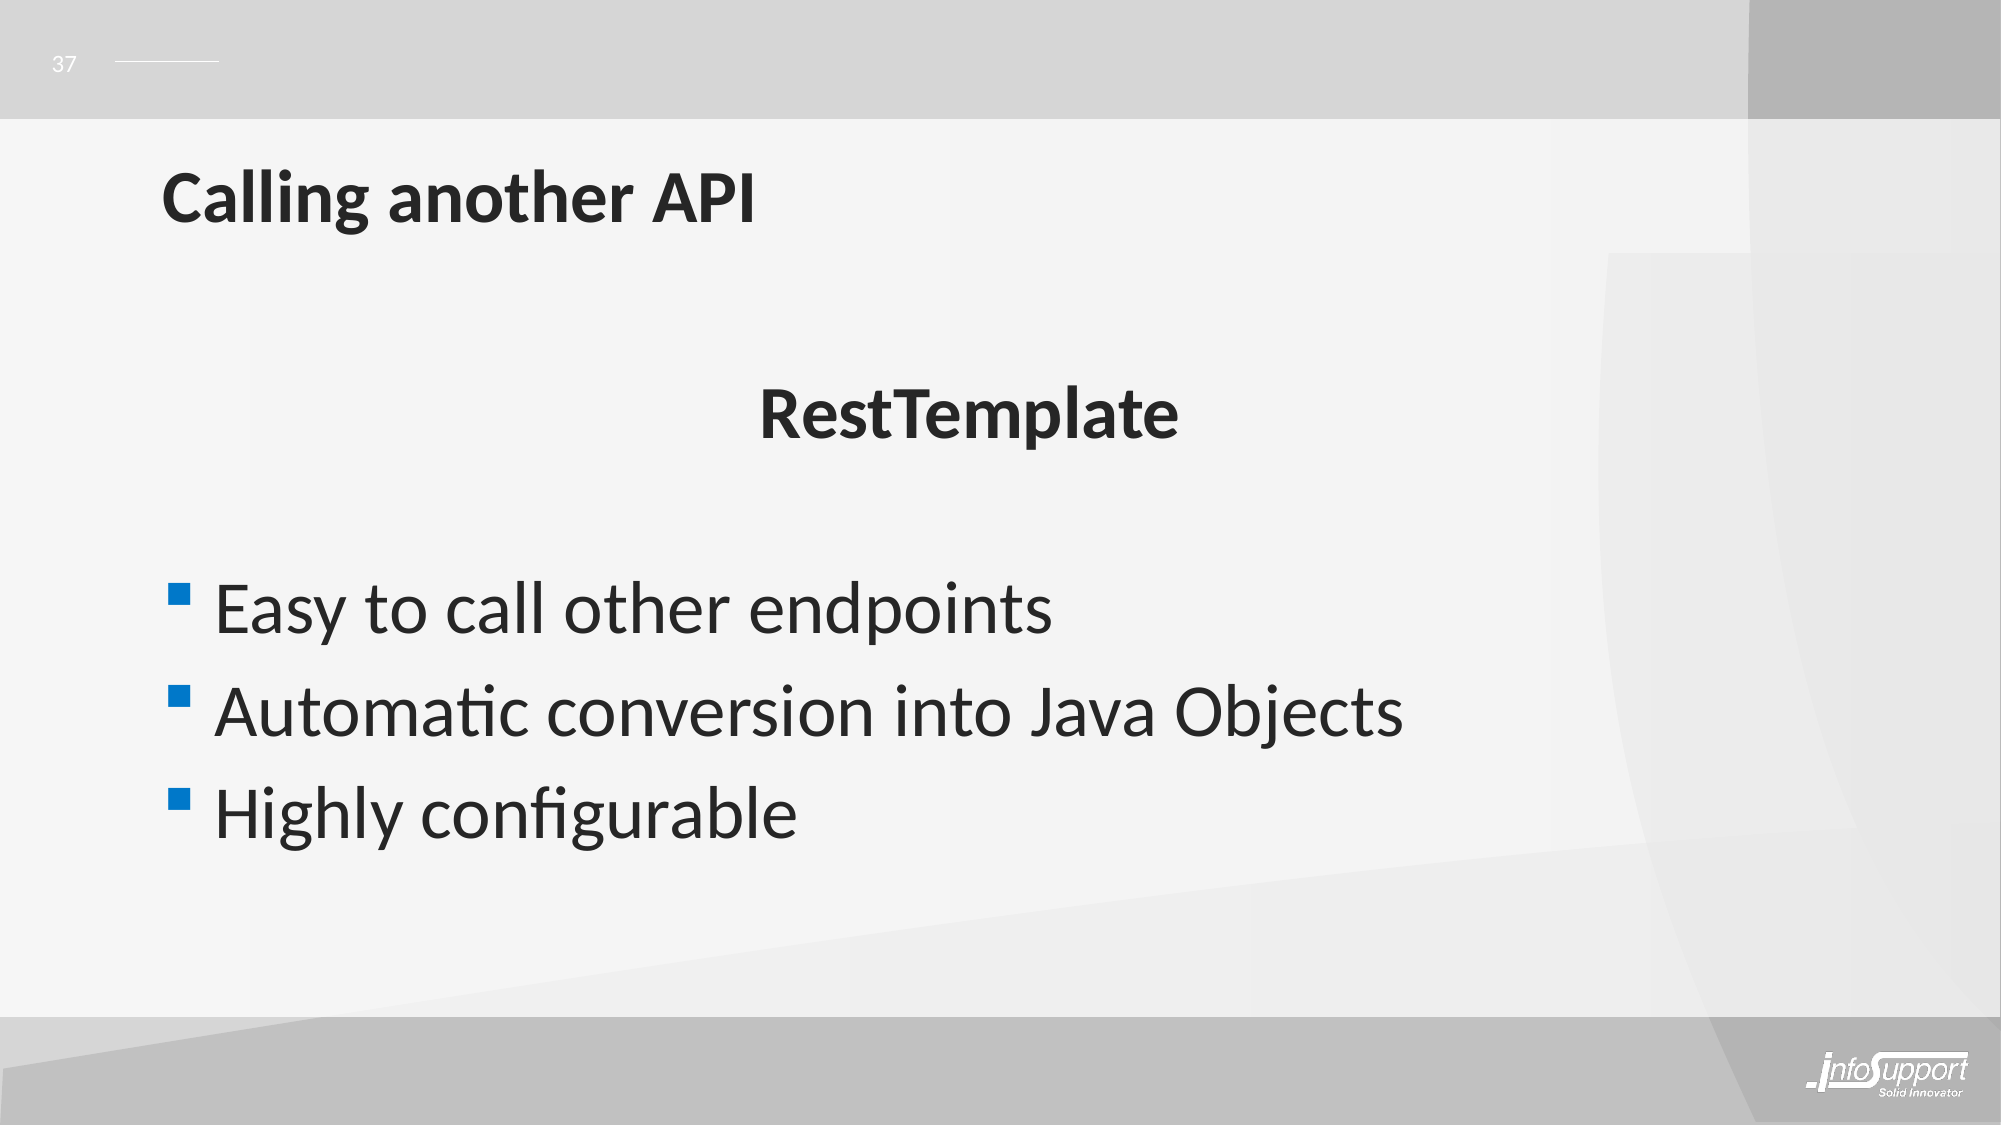

37
# Calling another API

RestTemplate

 Easy to call other endpoints
 Automatic conversion into Java Objects
 Highly configurable